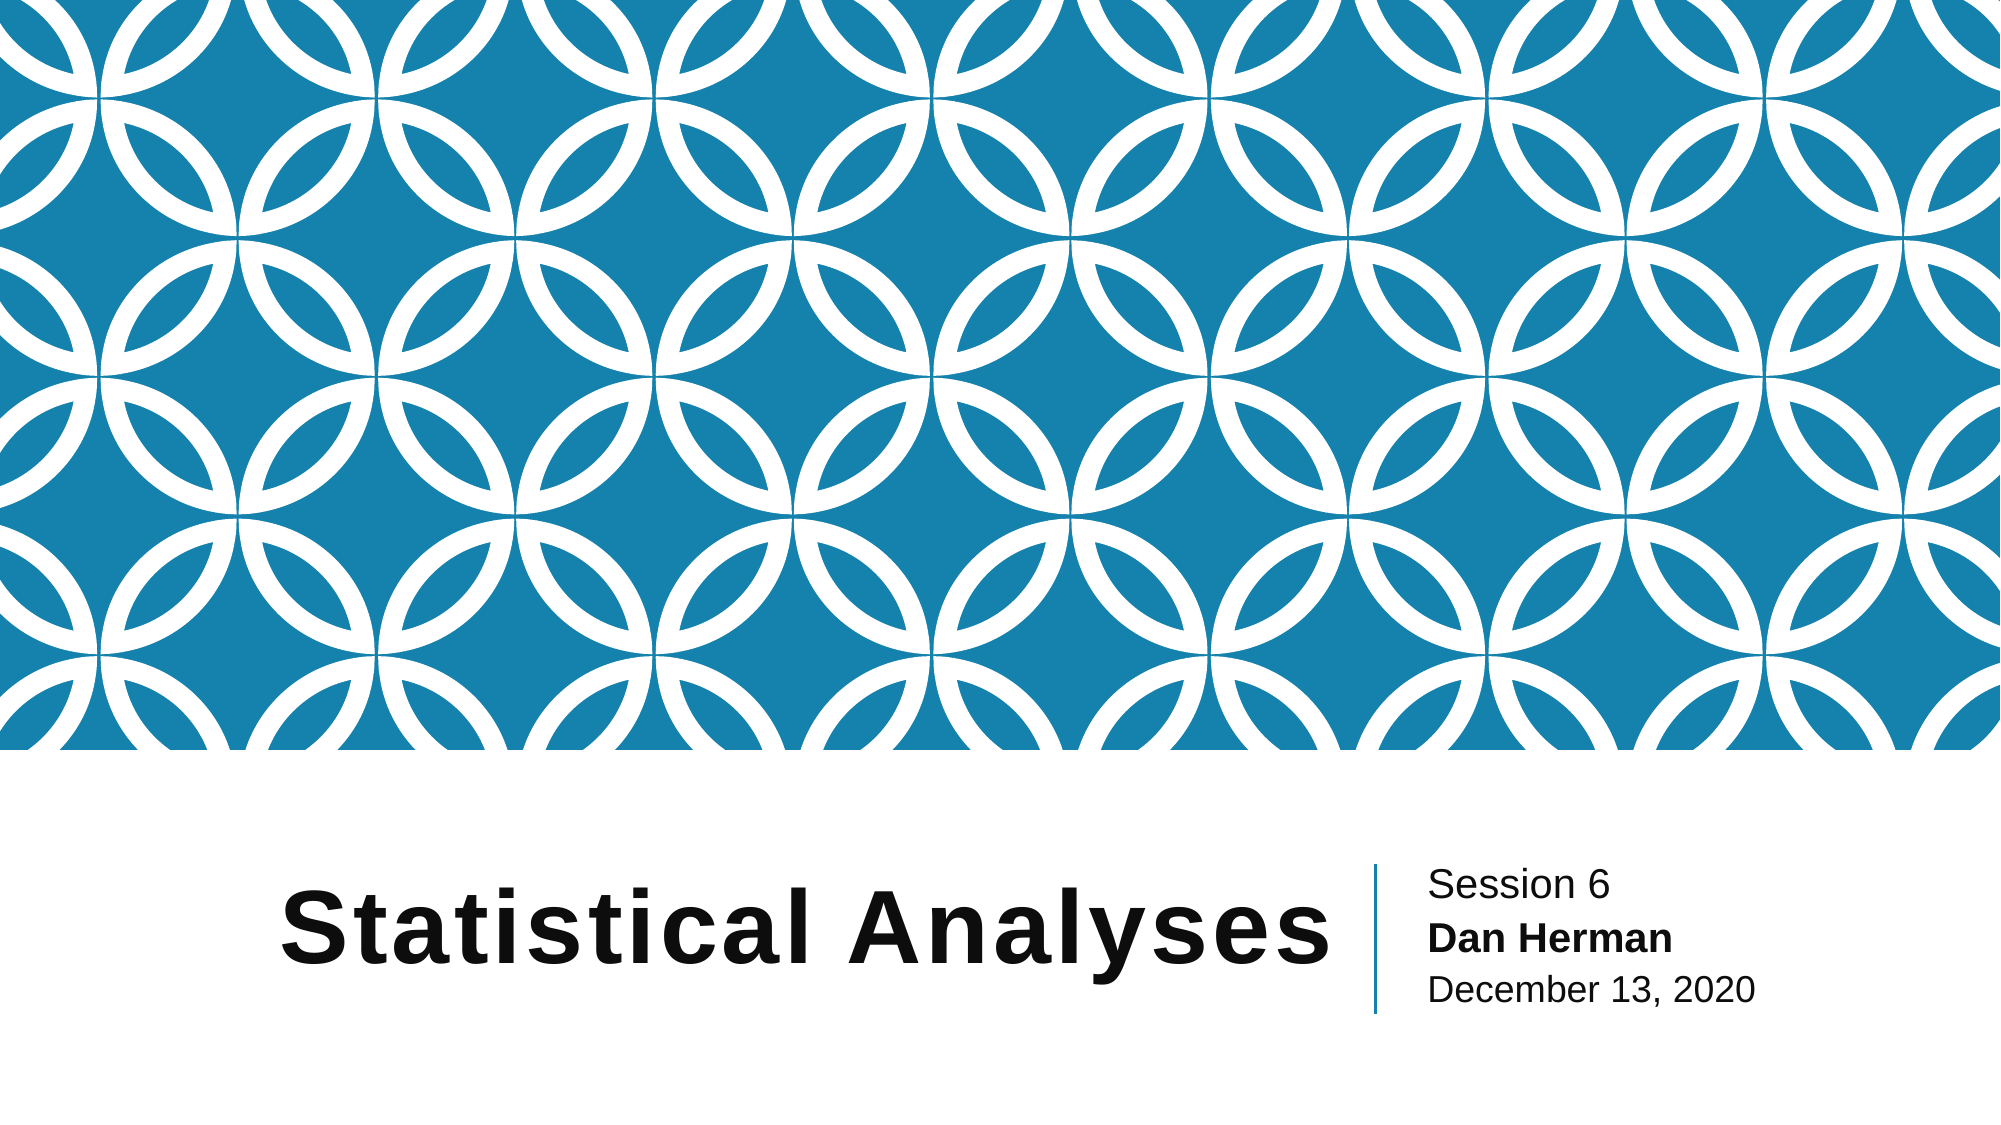

# Statistical Analyses
Session 6
Dan Herman
December 13, 2020